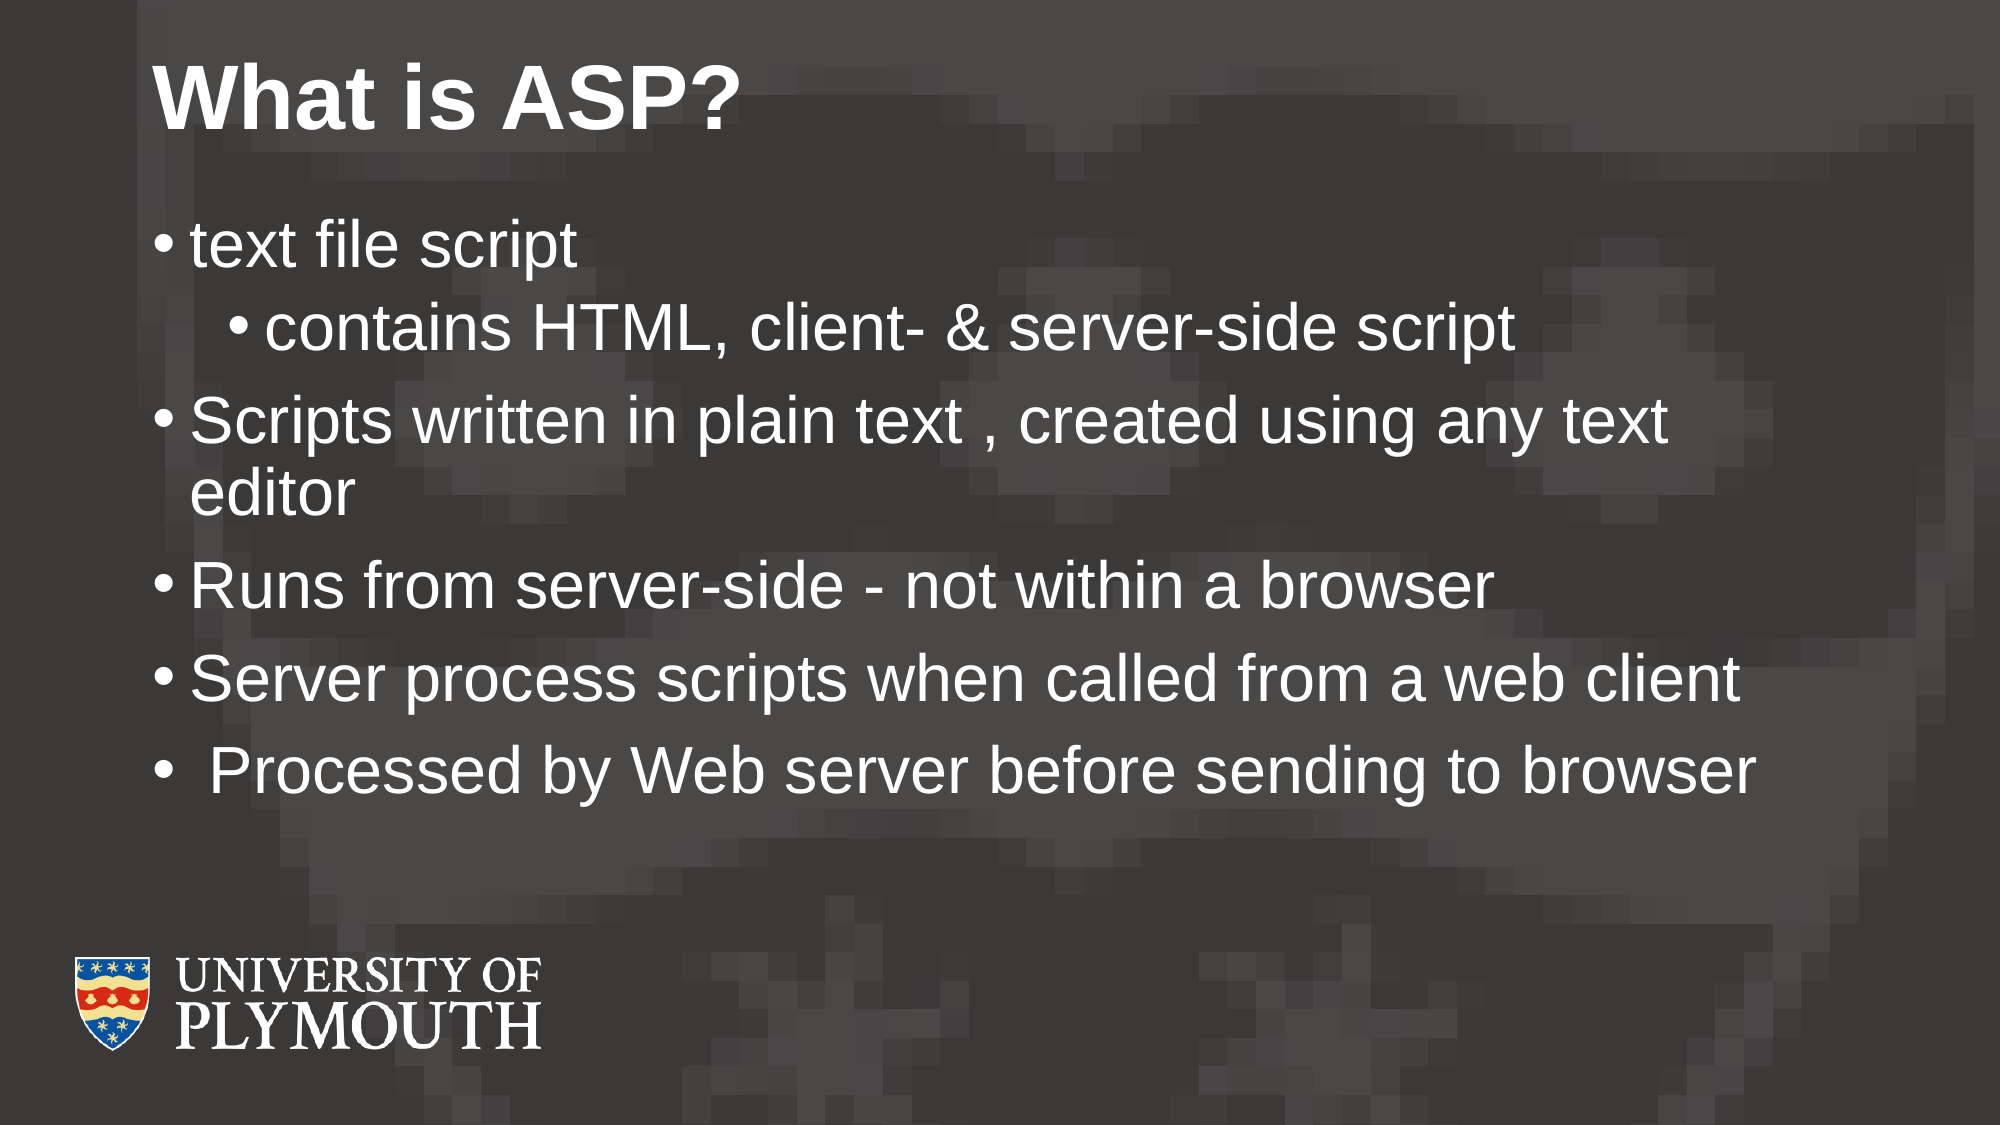

# What is ASP?
text file script
contains HTML, client- & server-side script
Scripts written in plain text , created using any text editor
Runs from server-side - not within a browser
Server process scripts when called from a web client
 Processed by Web server before sending to browser